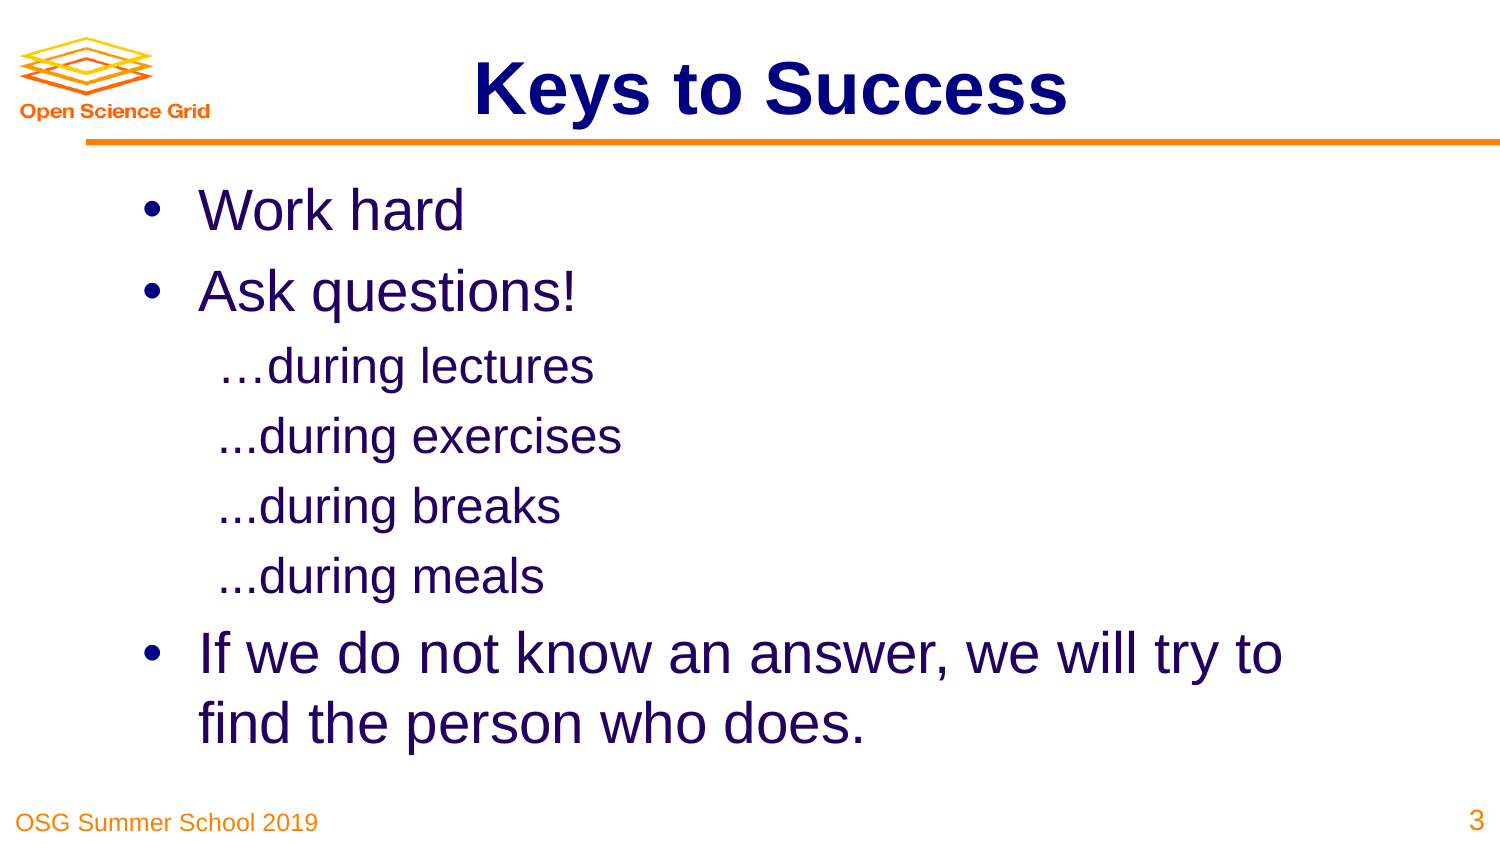

# Keys to Success
Work hard
Ask questions!
…during lectures
...during exercises
...during breaks
...during meals
If we do not know an answer, we will try to find the person who does.
3